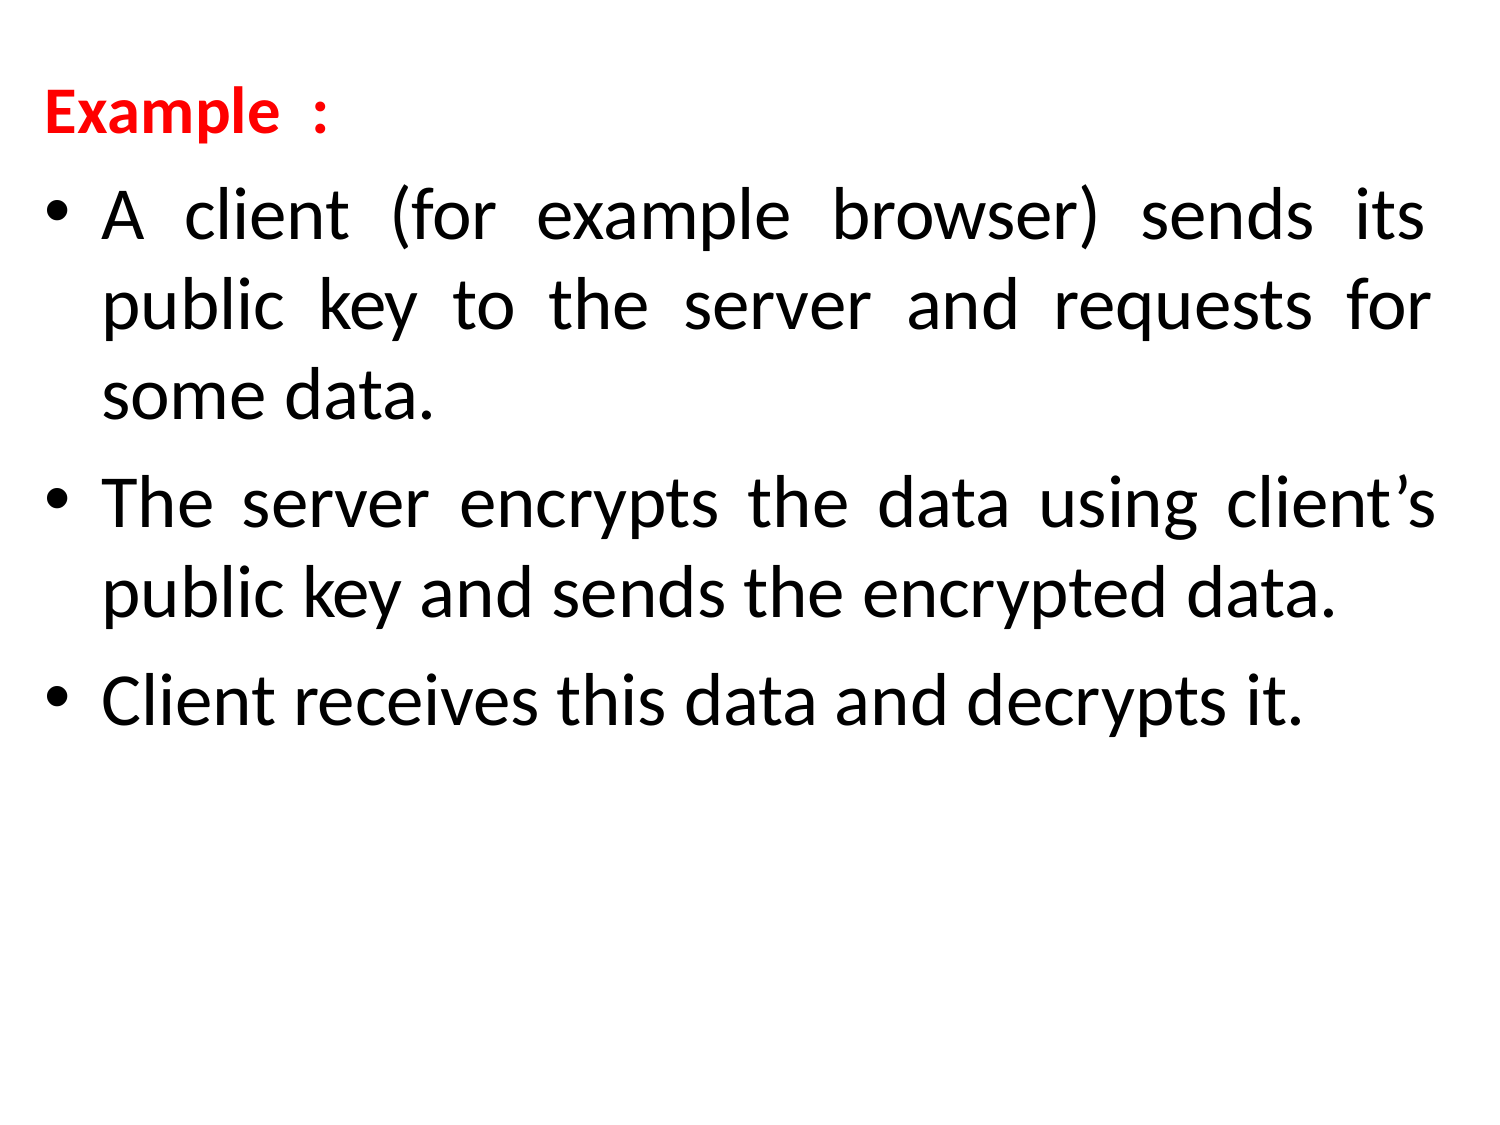

# Example	:
A client (for example browser) sends its  public key to the server and requests for  some data.
The server encrypts the data using client’s  public key and sends the encrypted data.
Client receives this data and decrypts it.